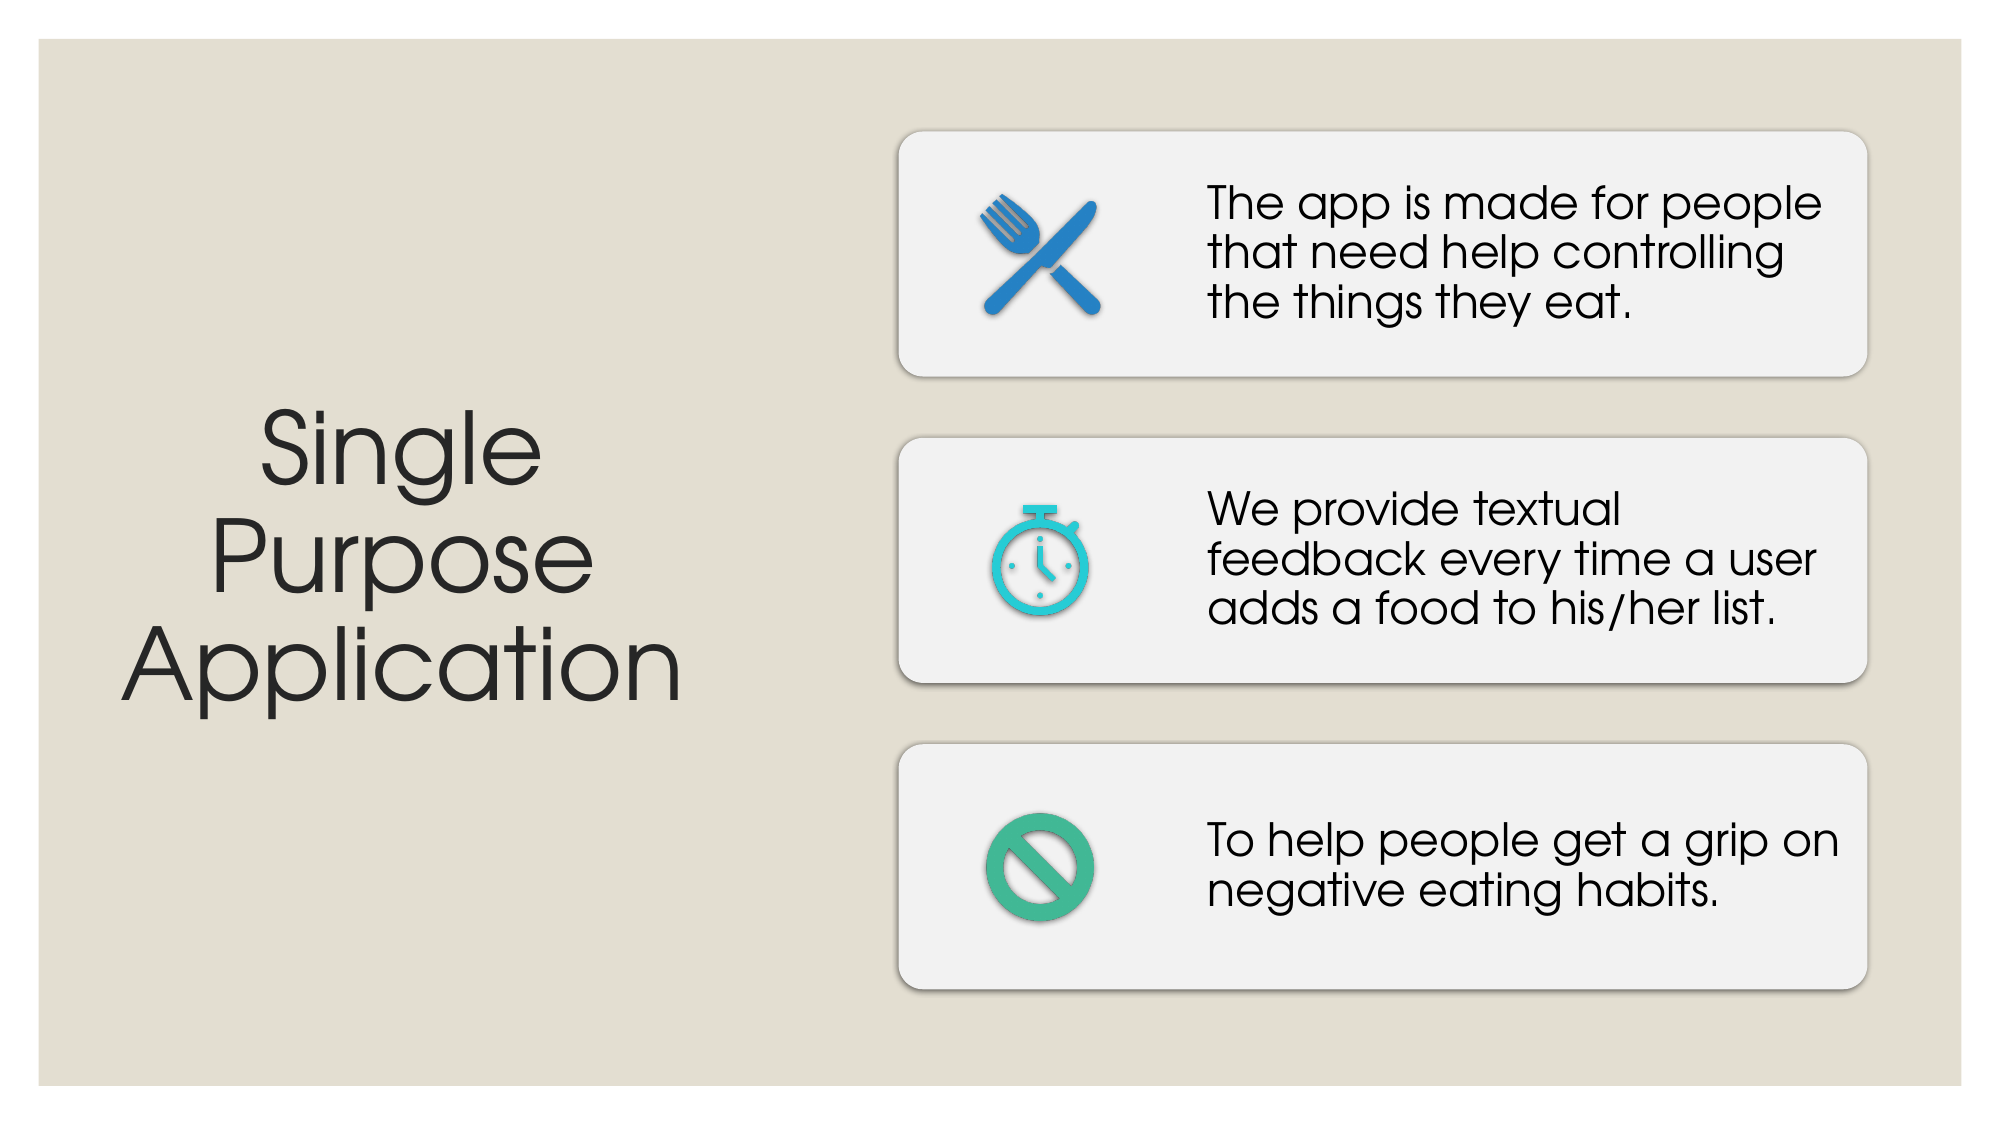

# Single Purpose Application
The app is made for people that need help controlling the things they eat.
We provide textual feedback every time a user adds a food to his/her list.
To help people get a grip on negative eating habits.